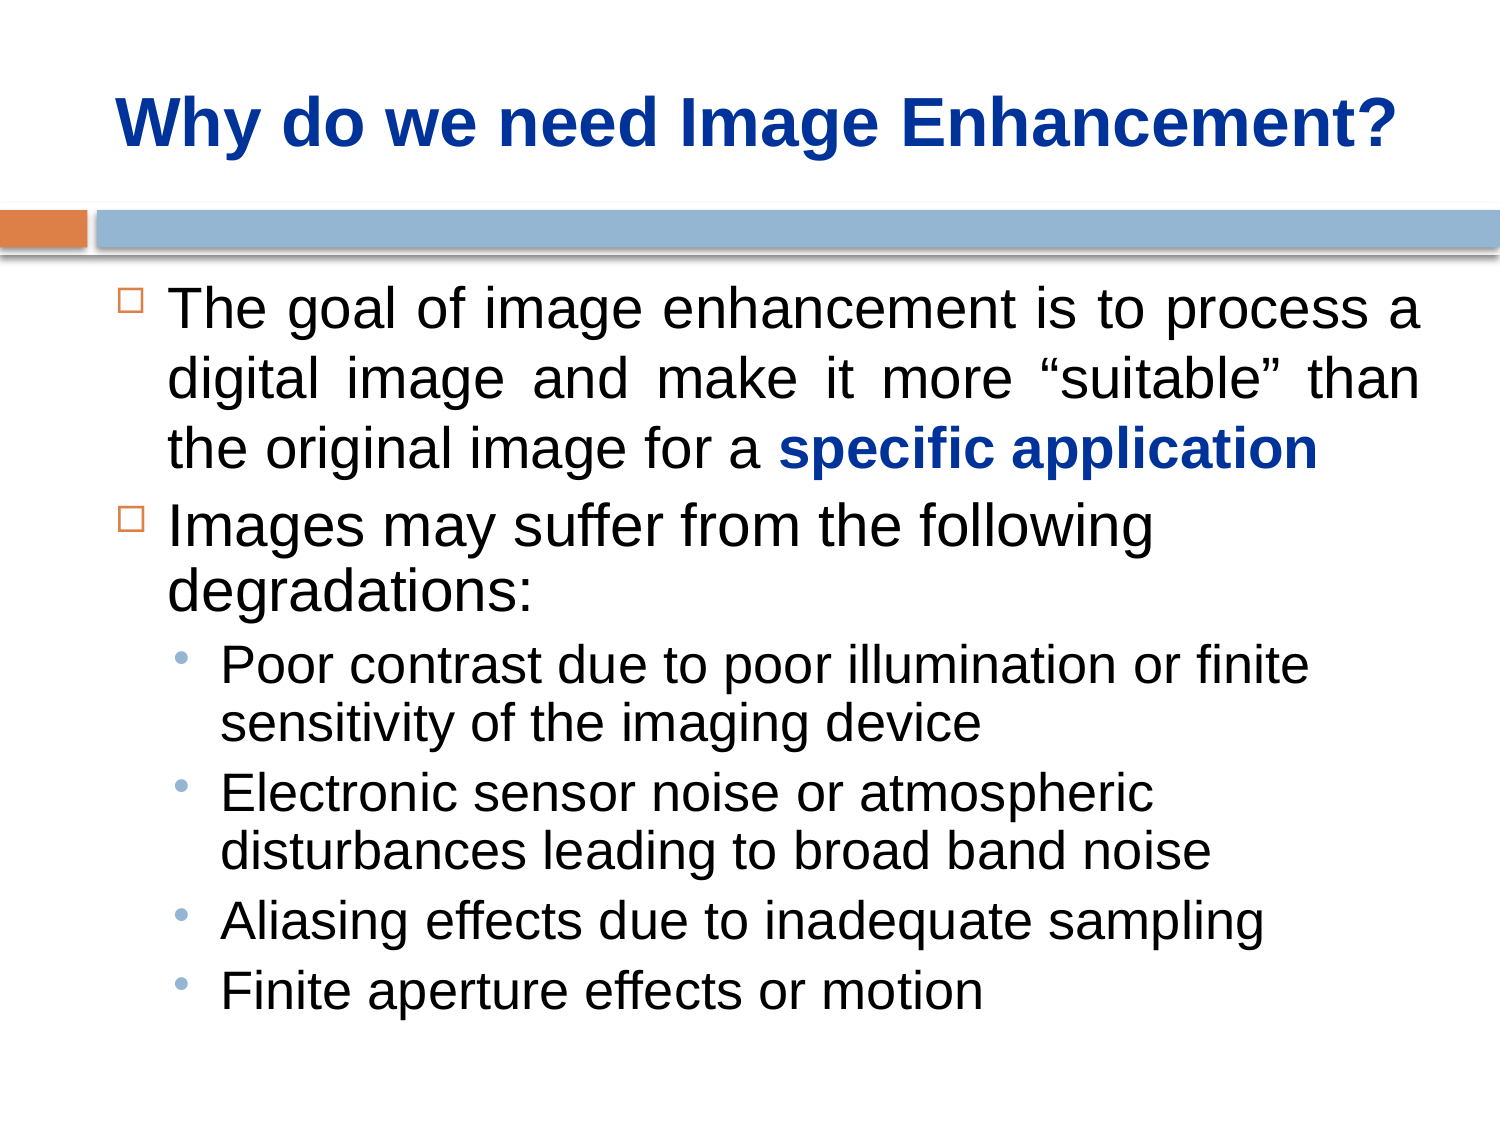

# Why do we need Image Enhancement?
The goal of image enhancement is to process a digital image and make it more “suitable” than the original image for a specific application
Images may suffer from the following degradations:
Poor contrast due to poor illumination or finite  sensitivity of the imaging device
Electronic sensor noise or atmospheric disturbances leading to broad band noise
Aliasing effects due to inadequate sampling
Finite aperture effects or motion